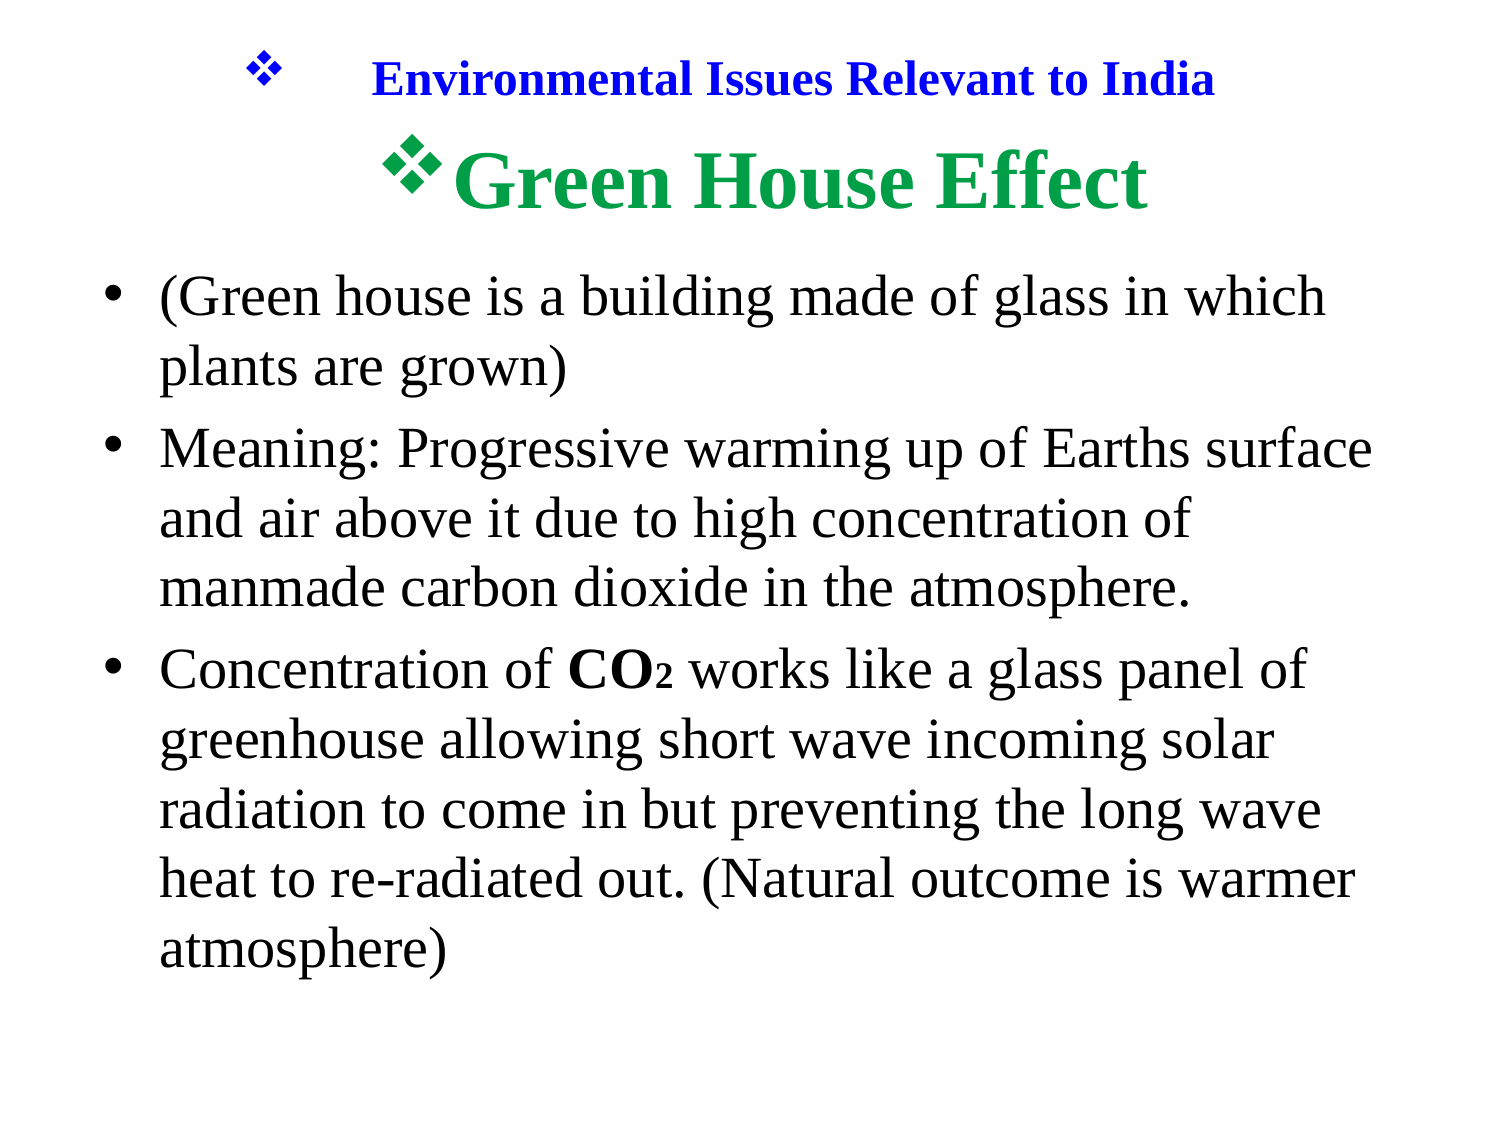

Environmental Issues Relevant to India
# Green House Effect
(Green house is a building made of glass in which plants are grown)
Meaning: Progressive warming up of Earths surface and air above it due to high concentration of manmade carbon dioxide in the atmosphere.
Concentration of CO2 works like a glass panel of greenhouse allowing short wave incoming solar radiation to come in but preventing the long wave heat to re-radiated out. (Natural outcome is warmer atmosphere)